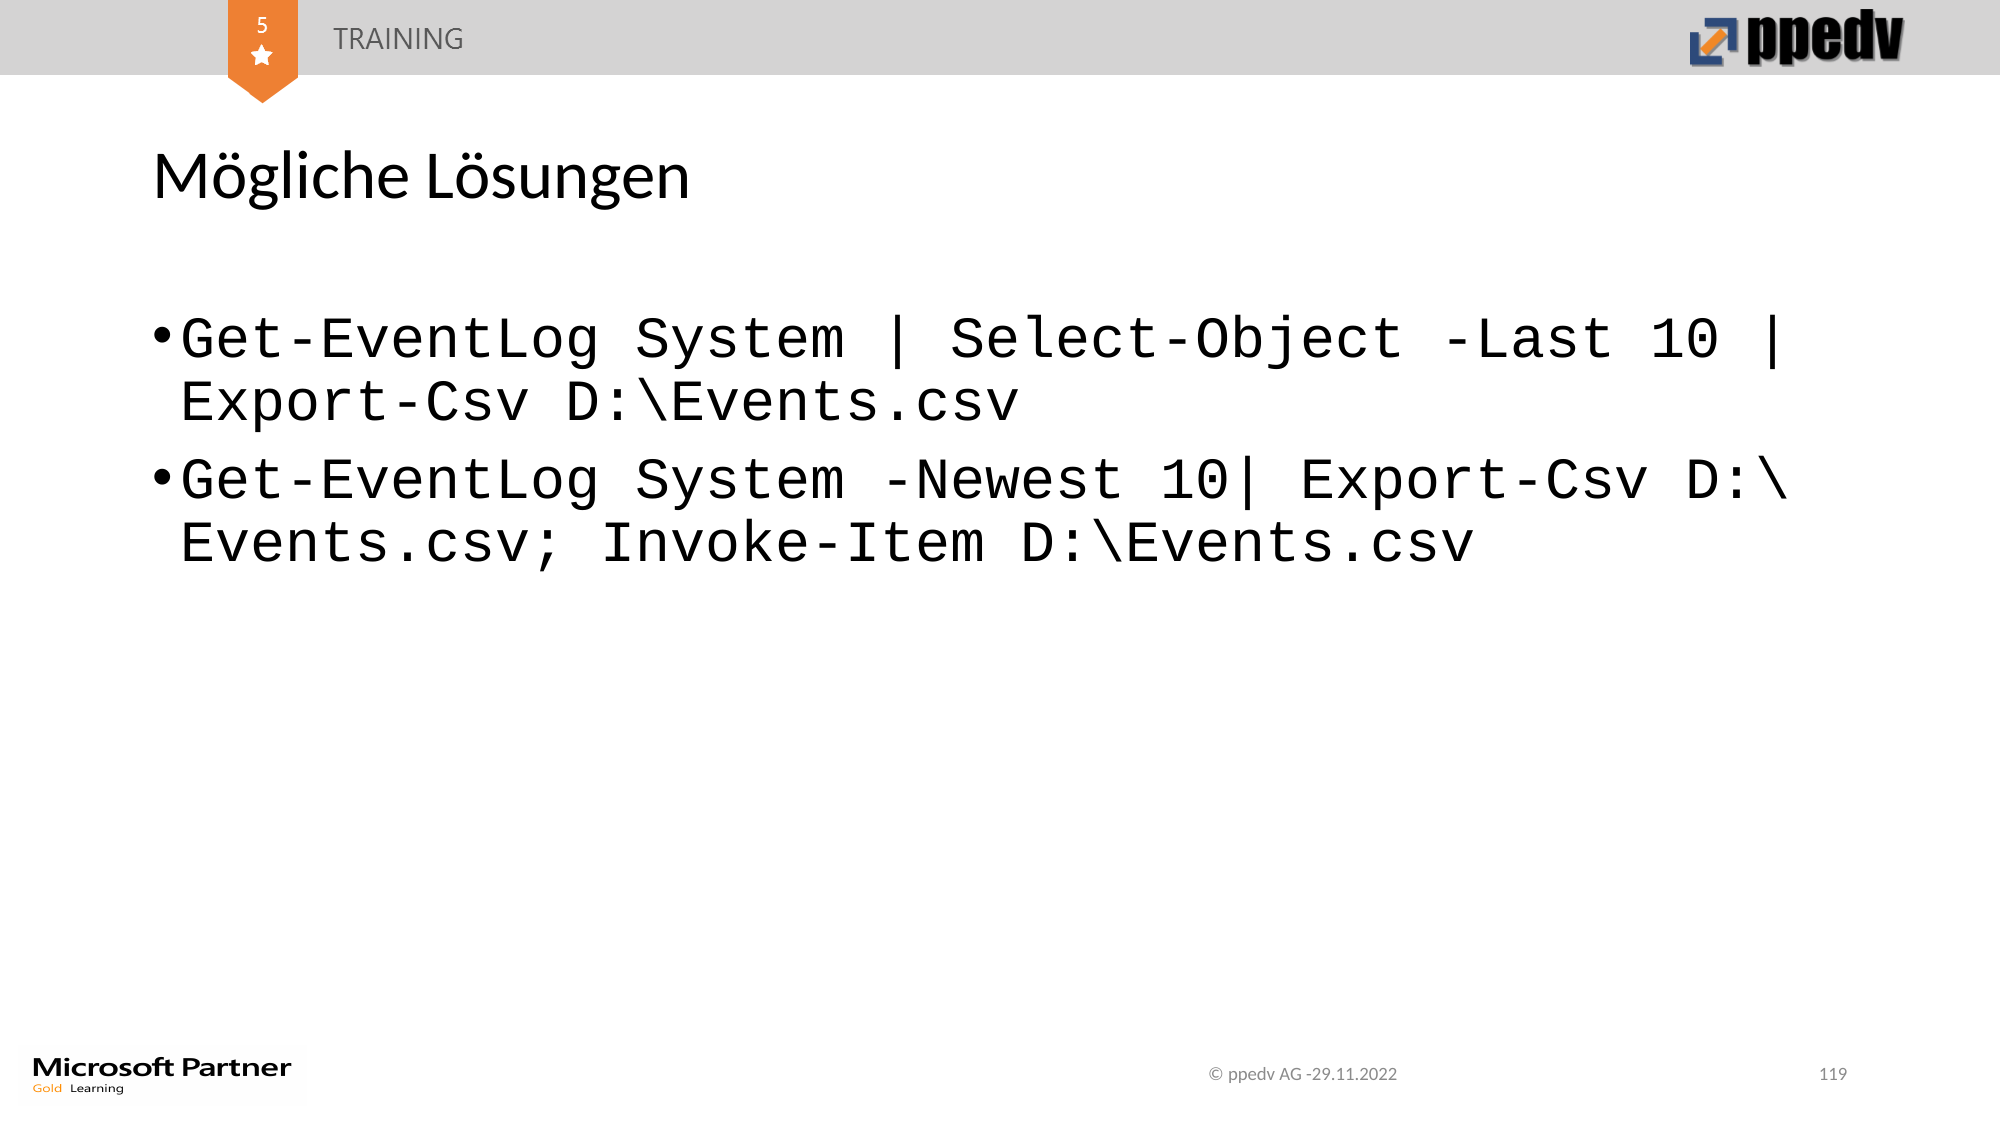

# Mögliche Lösungen
Get-EventLog System | Select-Object -Last 10 | Export-Csv D:\Events.csv
Get-EventLog System -Newest 10| Export-Csv D:\Events.csv; Invoke-Item D:\Events.csv

© ppedv AG -29.11.2022
119